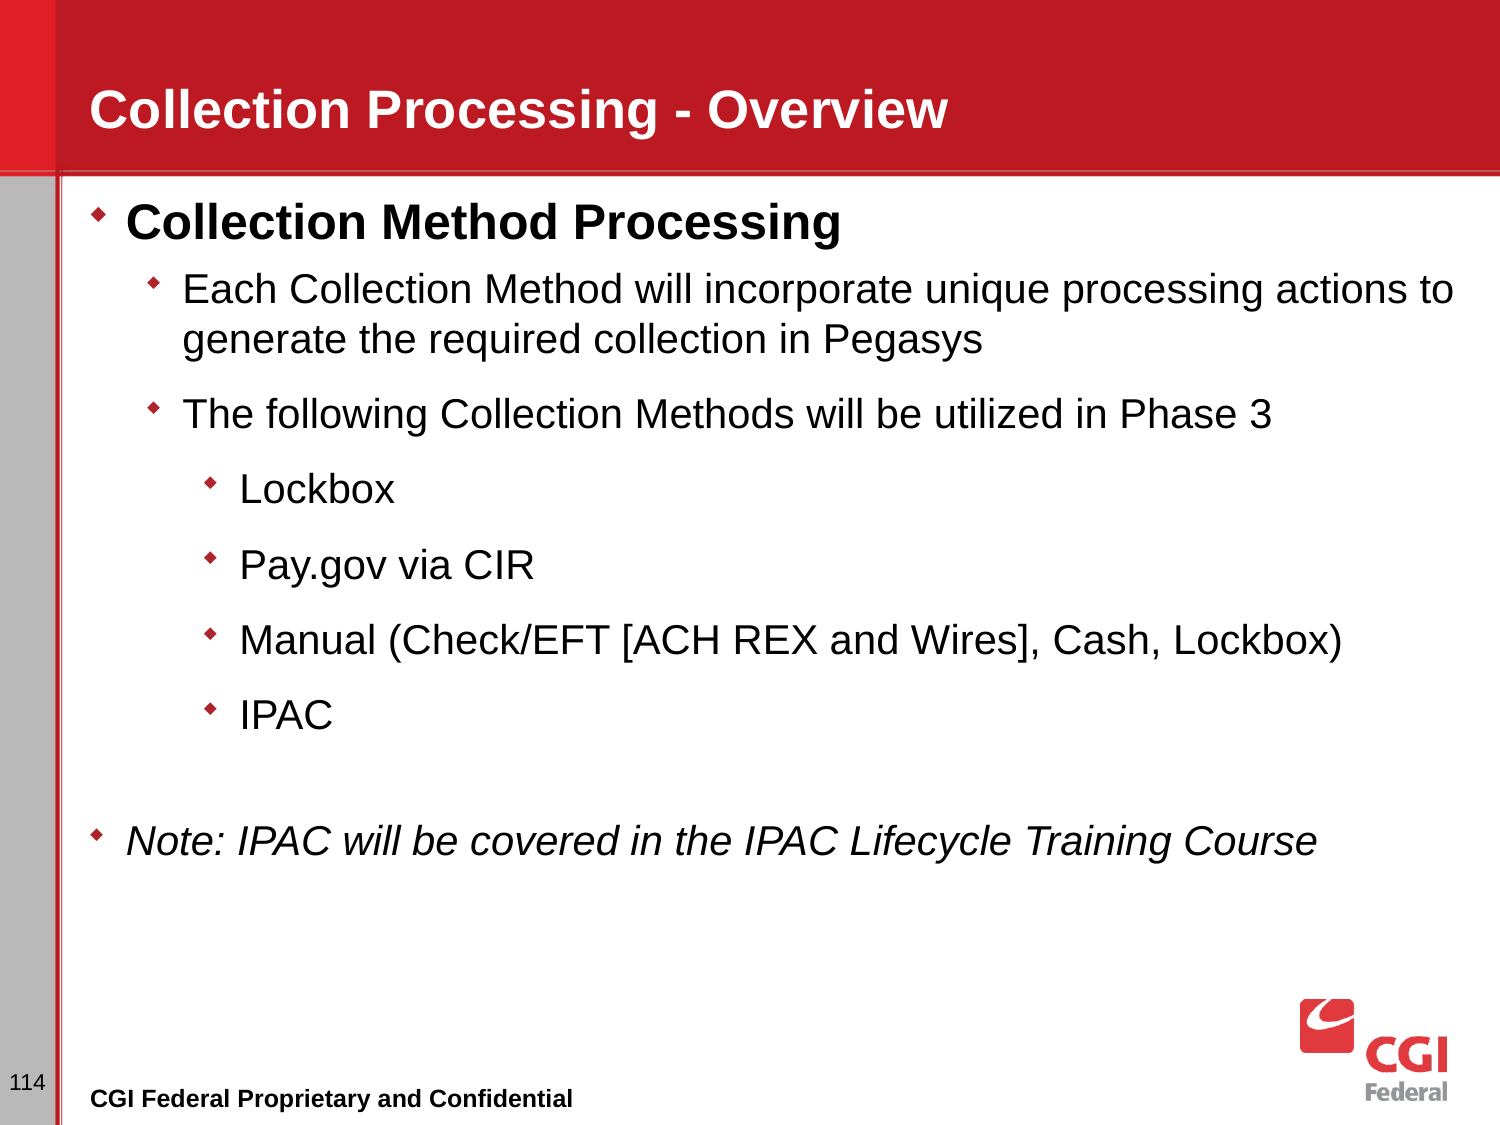

# Collection Processing - Overview
Collection Method Processing
Each Collection Method will incorporate unique processing actions to generate the required collection in Pegasys
The following Collection Methods will be utilized in Phase 3
Lockbox
Pay.gov via CIR
Manual (Check/EFT [ACH REX and Wires], Cash, Lockbox)
IPAC

Note: IPAC will be covered in the IPAC Lifecycle Training Course
114
CGI Federal Proprietary and Confidential